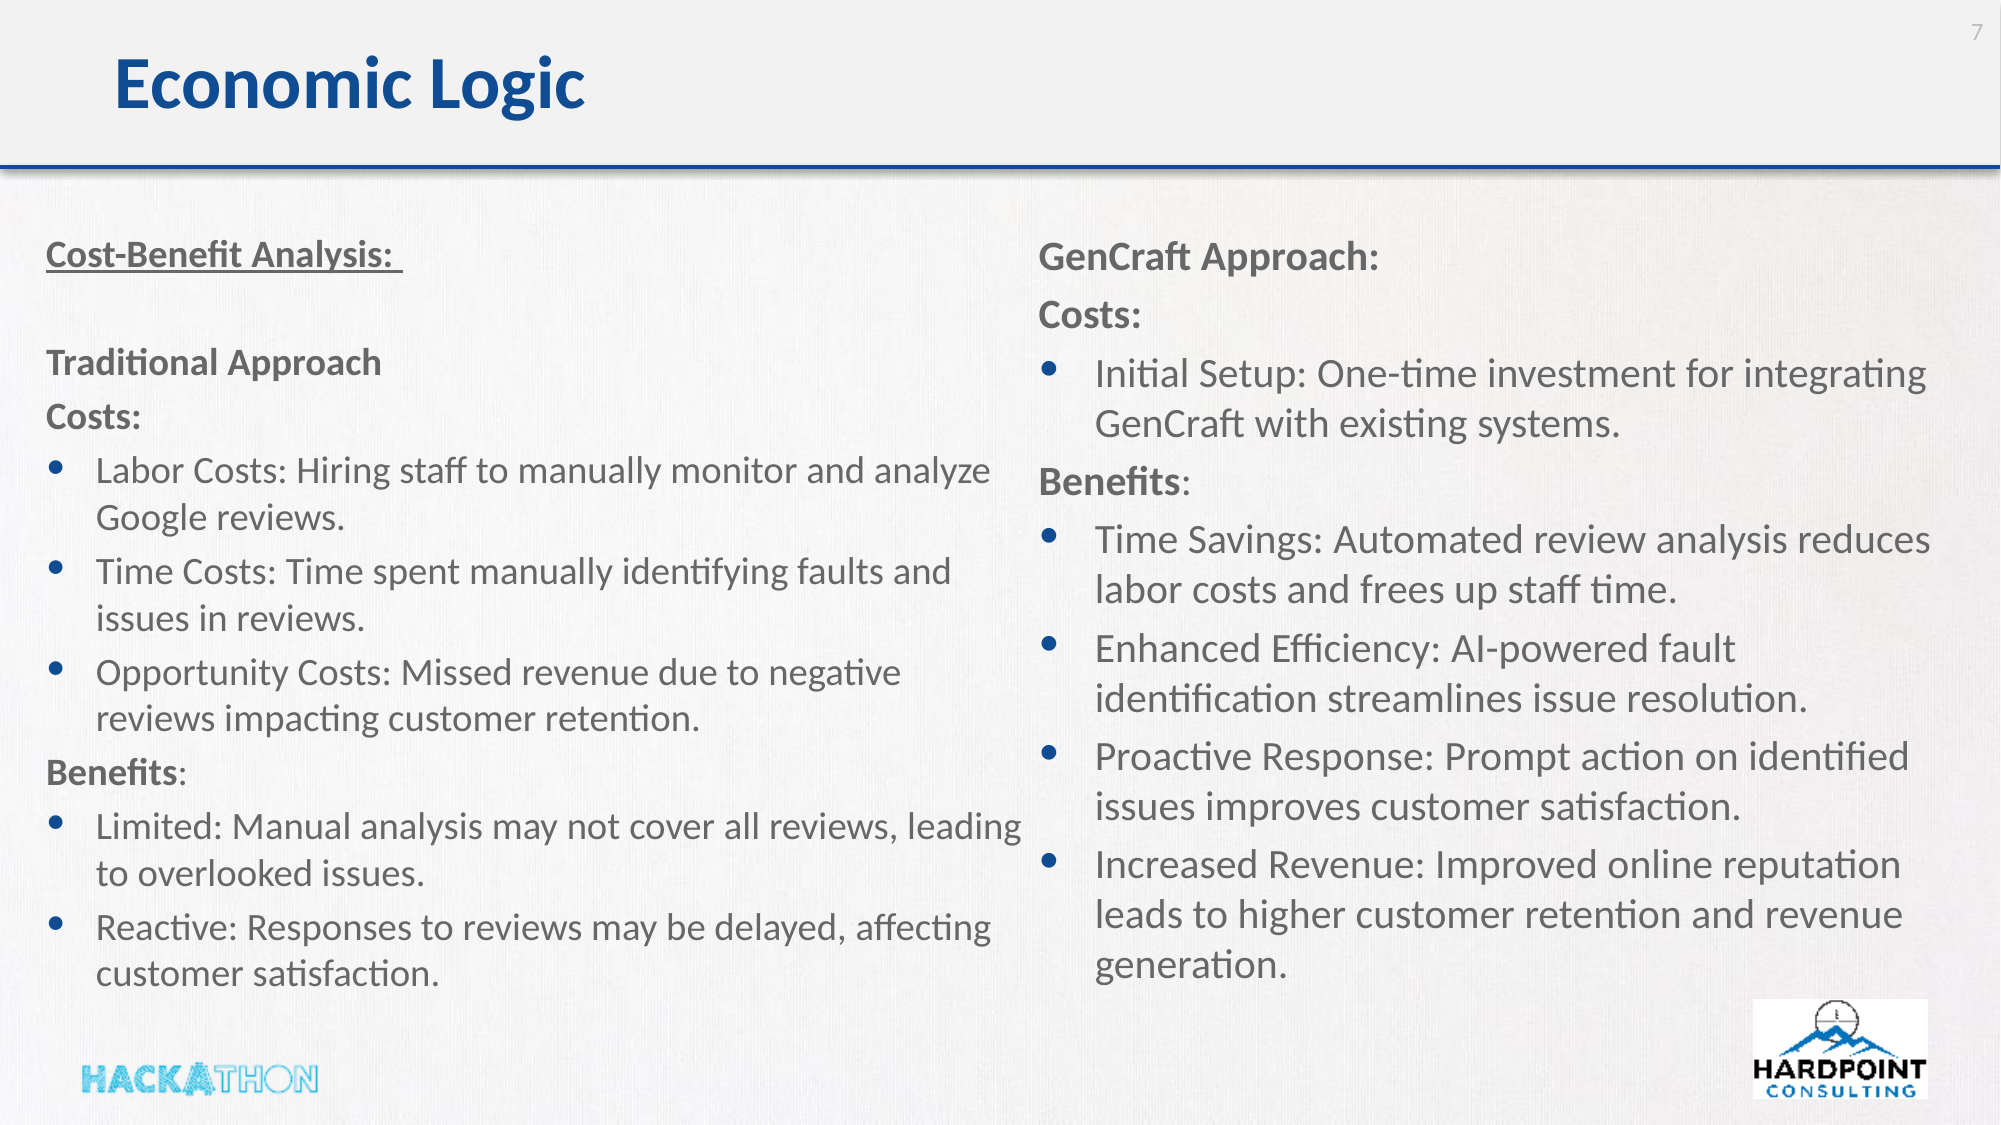

7
# Economic Logic
GenCraft Approach:
Costs:
Initial Setup: One-time investment for integrating GenCraft with existing systems.
Benefits:
Time Savings: Automated review analysis reduces labor costs and frees up staff time.
Enhanced Efficiency: AI-powered fault identification streamlines issue resolution.
Proactive Response: Prompt action on identified issues improves customer satisfaction.
Increased Revenue: Improved online reputation leads to higher customer retention and revenue generation.
Cost-Benefit Analysis:

Traditional Approach
Costs:
Labor Costs: Hiring staff to manually monitor and analyze Google reviews.
Time Costs: Time spent manually identifying faults and issues in reviews.
Opportunity Costs: Missed revenue due to negative reviews impacting customer retention.
Benefits:
Limited: Manual analysis may not cover all reviews, leading to overlooked issues.
Reactive: Responses to reviews may be delayed, affecting customer satisfaction.